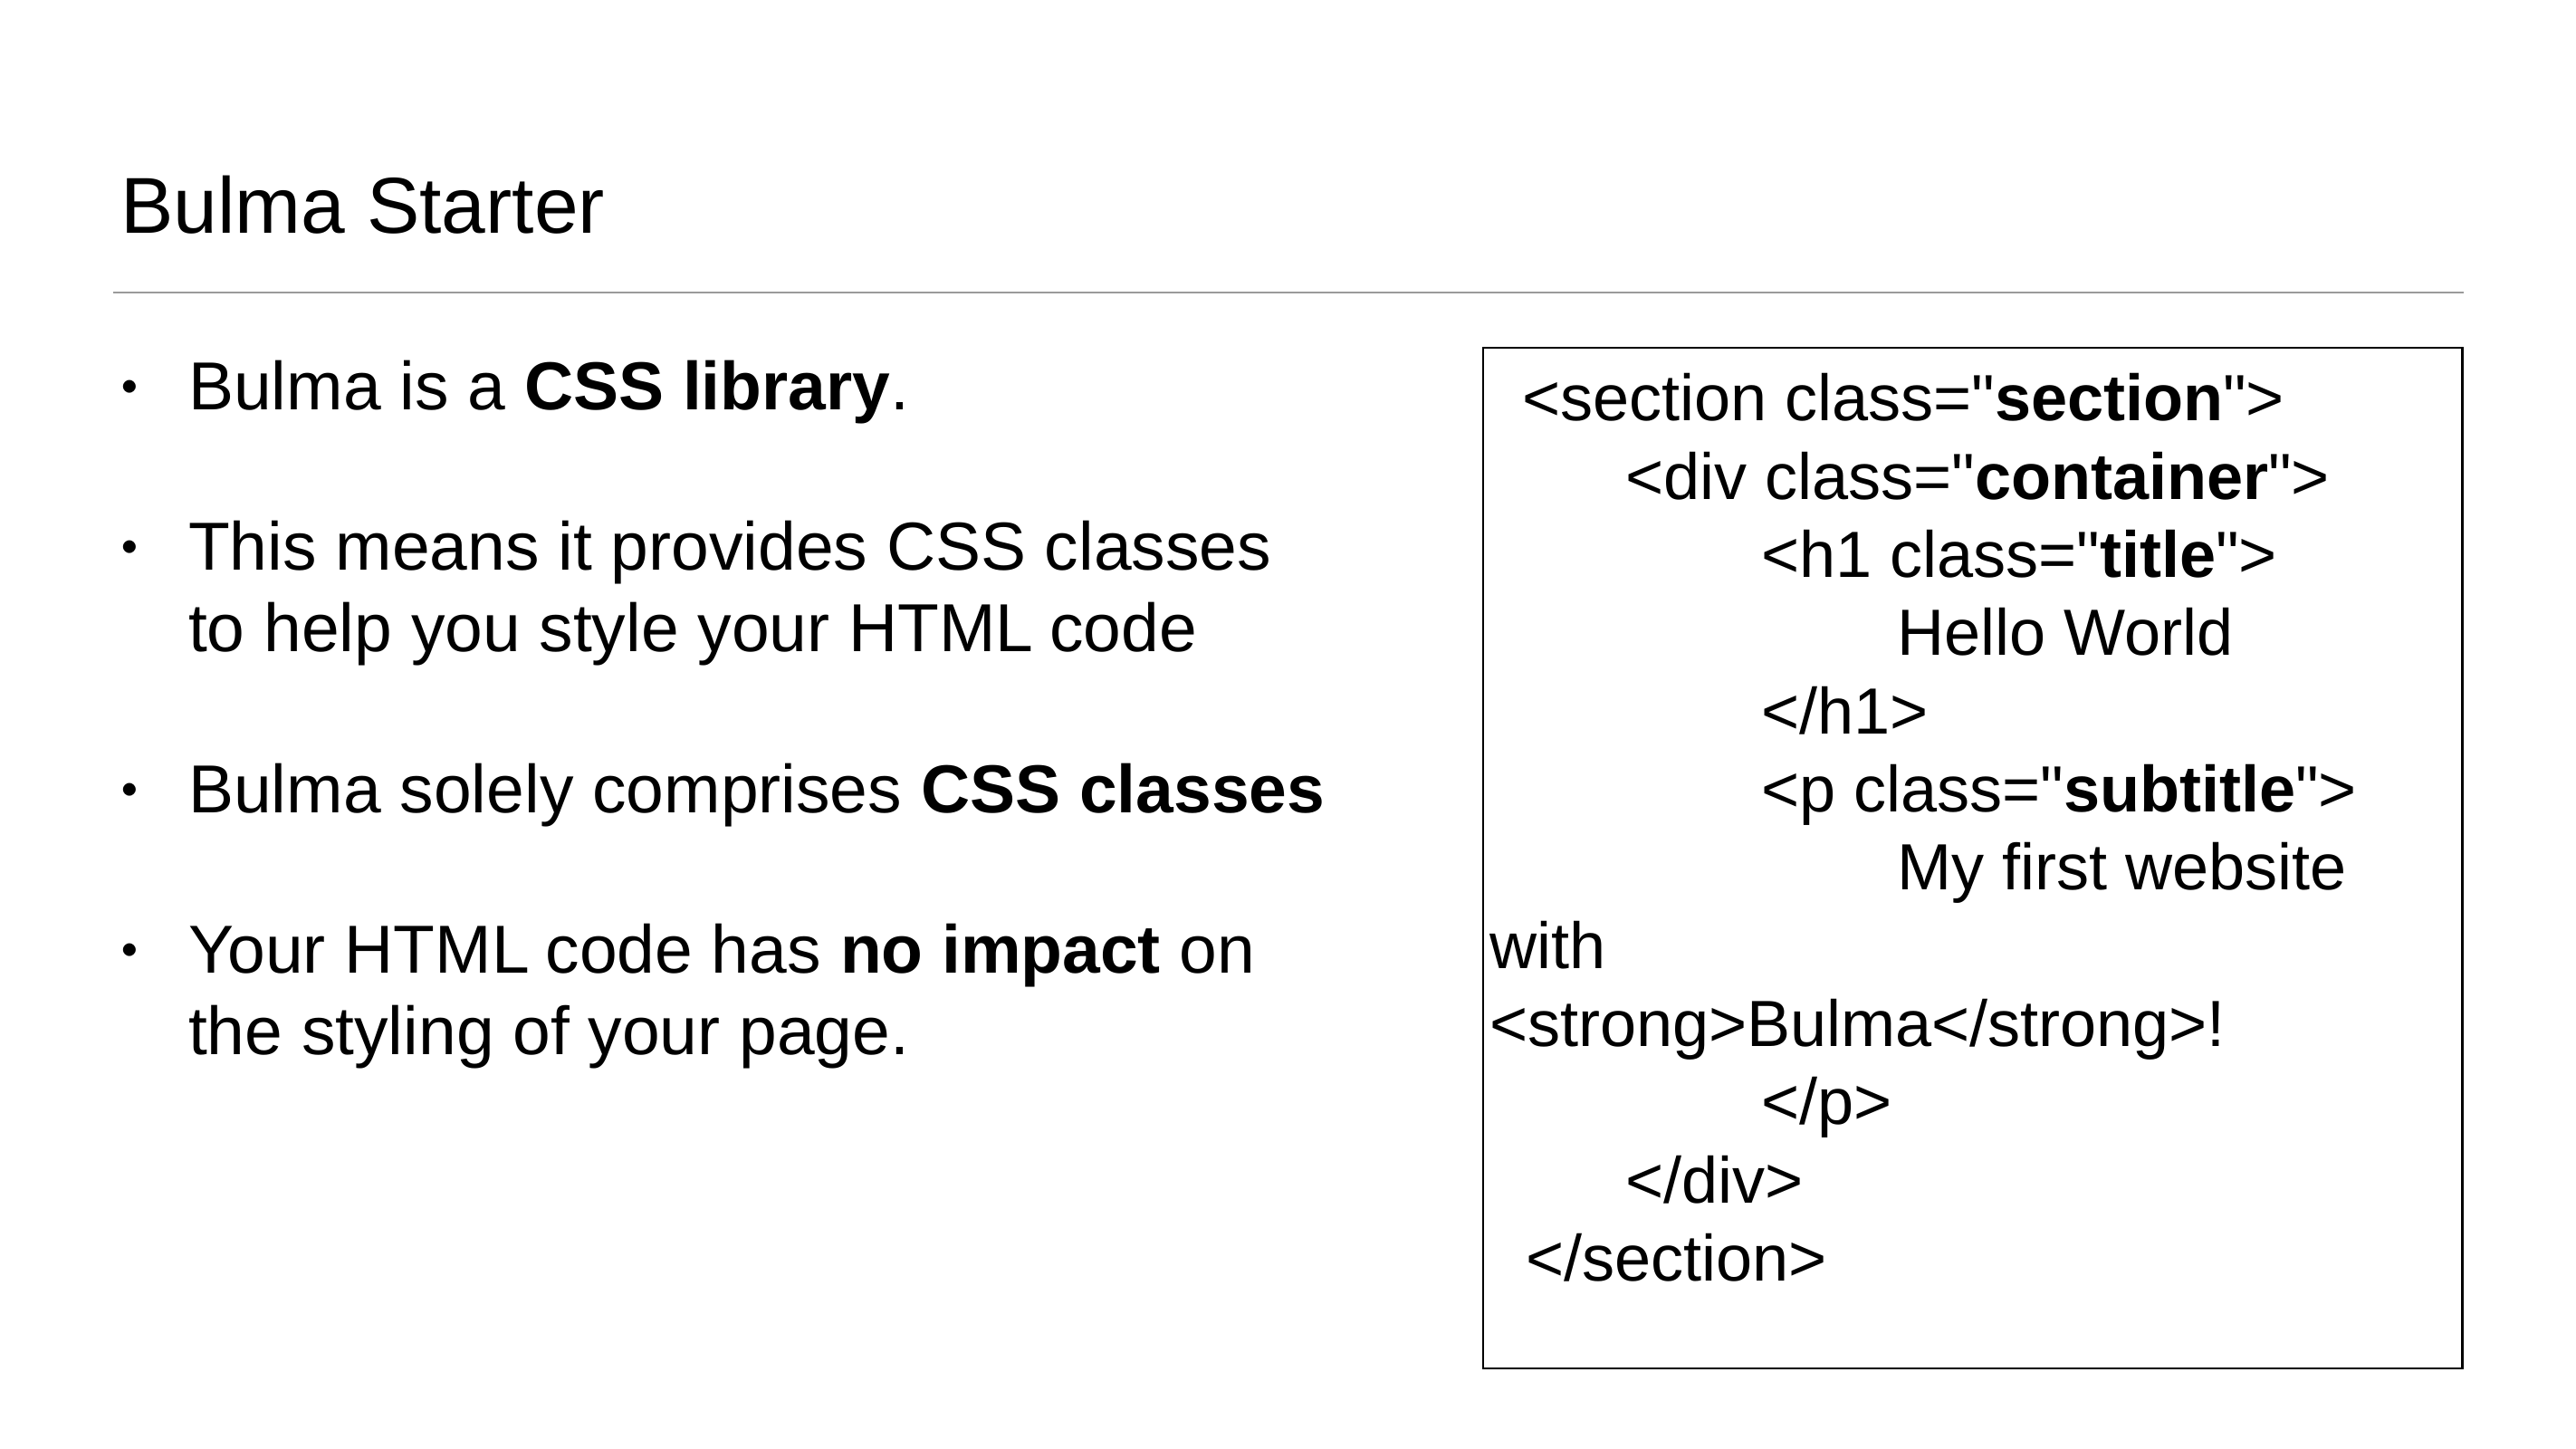

# Bulma Starter
Bulma is a CSS library.
This means it provides CSS classes to help you style your HTML code
Bulma solely comprises CSS classes
Your HTML code has no impact on the styling of your page.
<section class="section">
	<div class="container">
      		<h1 class="title">
			Hello World
		</h1>
		<p class="subtitle">
			My first website with 					<strong>Bulma</strong>!
		</p>
    	</div>
  </section>